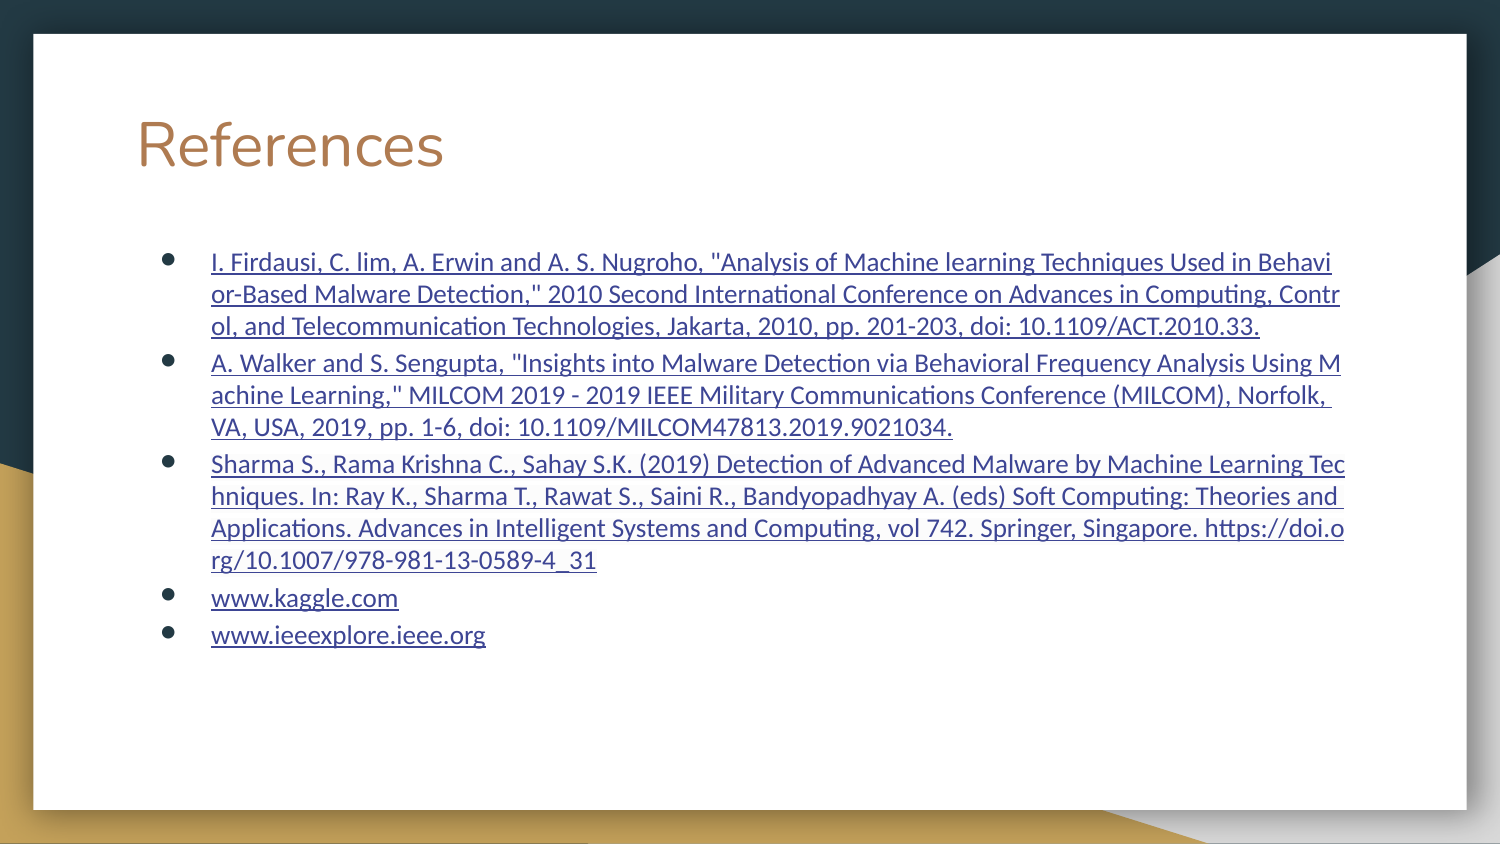

# References
I. Firdausi, C. lim, A. Erwin and A. S. Nugroho, "Analysis of Machine learning Techniques Used in Behavior-Based Malware Detection," 2010 Second International Conference on Advances in Computing, Control, and Telecommunication Technologies, Jakarta, 2010, pp. 201-203, doi: 10.1109/ACT.2010.33.
A. Walker and S. Sengupta, "Insights into Malware Detection via Behavioral Frequency Analysis Using Machine Learning," MILCOM 2019 - 2019 IEEE Military Communications Conference (MILCOM), Norfolk, VA, USA, 2019, pp. 1-6, doi: 10.1109/MILCOM47813.2019.9021034.
Sharma S., Rama Krishna C., Sahay S.K. (2019) Detection of Advanced Malware by Machine Learning Techniques. In: Ray K., Sharma T., Rawat S., Saini R., Bandyopadhyay A. (eds) Soft Computing: Theories and Applications. Advances in Intelligent Systems and Computing, vol 742. Springer, Singapore. https://doi.org/10.1007/978-981-13-0589-4_31
www.kaggle.com
www.ieeexplore.ieee.org